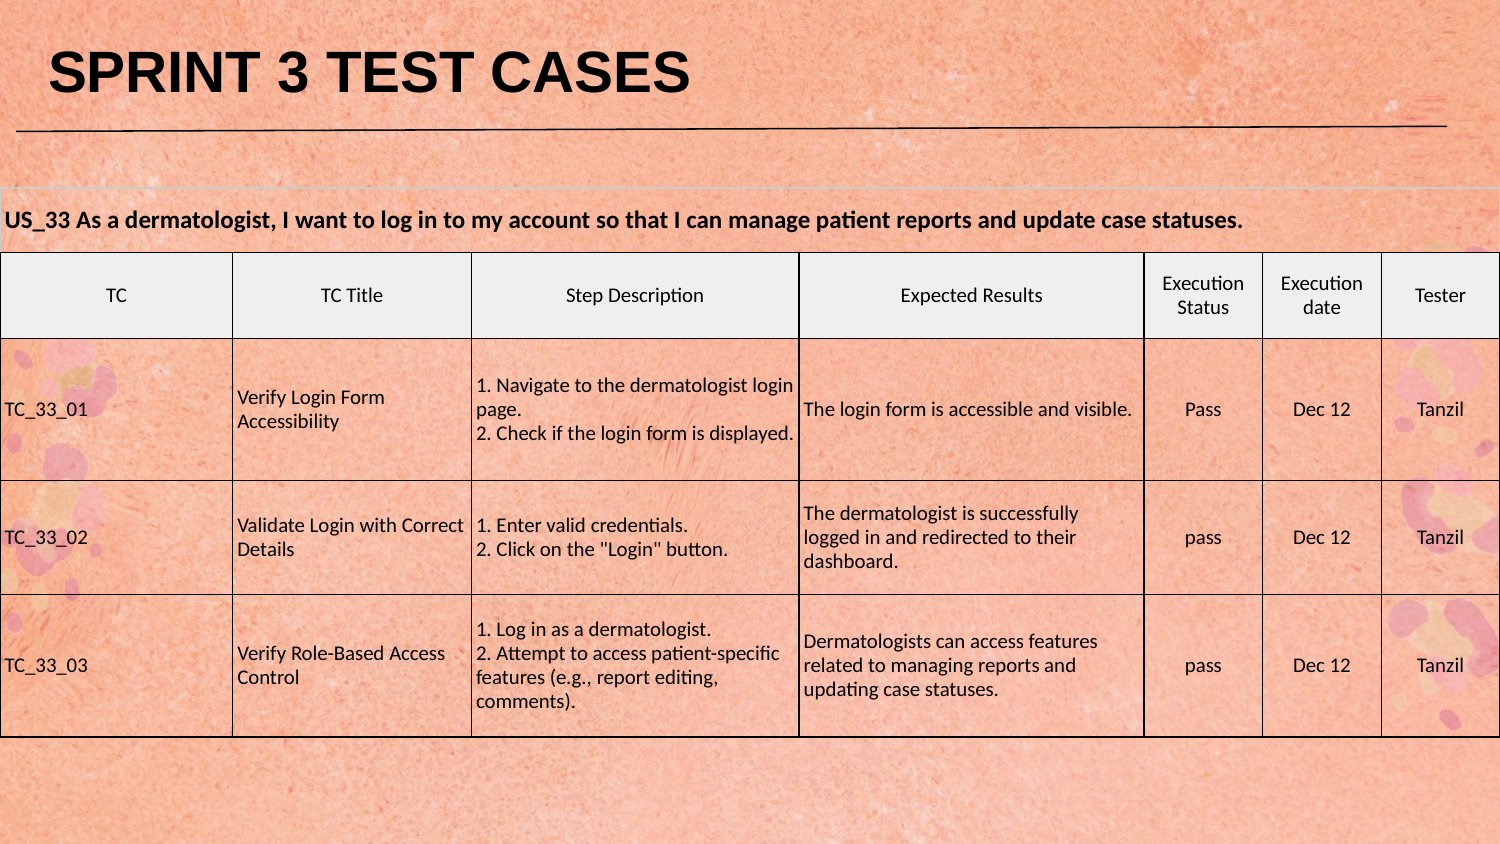

# SPRINT 3 TEST CASES
| US\_33 As a dermatologist, I want to log in to my account so that I can manage patient reports and update case statuses. |  |  |  |  |  |  |
| --- | --- | --- | --- | --- | --- | --- |
| TC | TC Title | Step Description | Expected Results | Execution Status | Execution date | Tester |
| TC\_33\_01 | Verify Login Form Accessibility | 1. Navigate to the dermatologist login page. 2. Check if the login form is displayed. | The login form is accessible and visible. | Pass | Dec 12 | Tanzil |
| TC\_33\_02 | Validate Login with Correct Details | 1. Enter valid credentials. 2. Click on the "Login" button. | The dermatologist is successfully logged in and redirected to their dashboard. | pass | Dec 12 | Tanzil |
| TC\_33\_03 | Verify Role-Based Access Control | 1. Log in as a dermatologist. 2. Attempt to access patient-specific features (e.g., report editing, comments). | Dermatologists can access features related to managing reports and updating case statuses. | pass | Dec 12 | Tanzil |